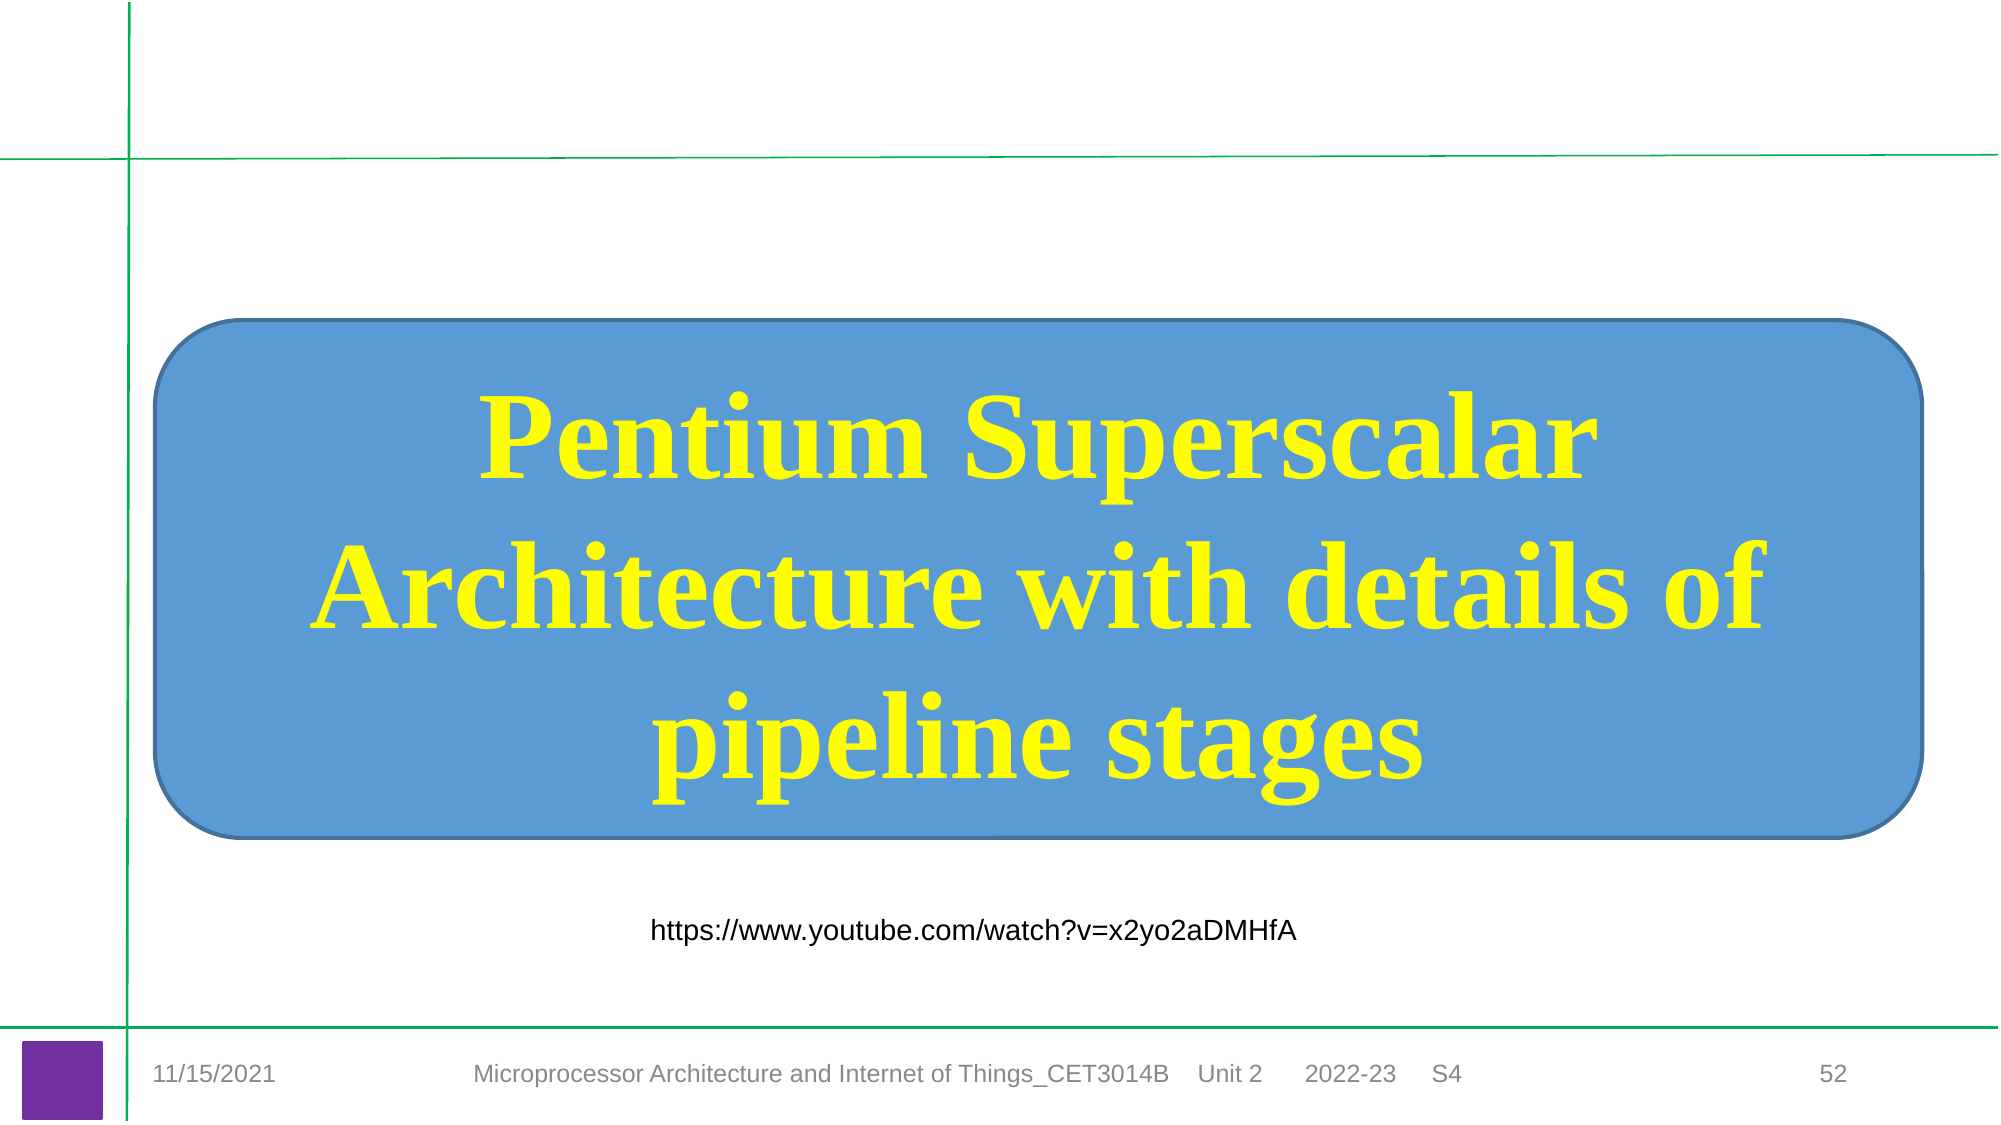

#

Pentium Superscalar Architecture with details of pipeline stages
https://www.youtube.com/watch?v=x2yo2aDMHfA

11/15/2021
Microprocessor Architecture and Internet of Things_CET3014B    Unit 2      2022-23     S4
52